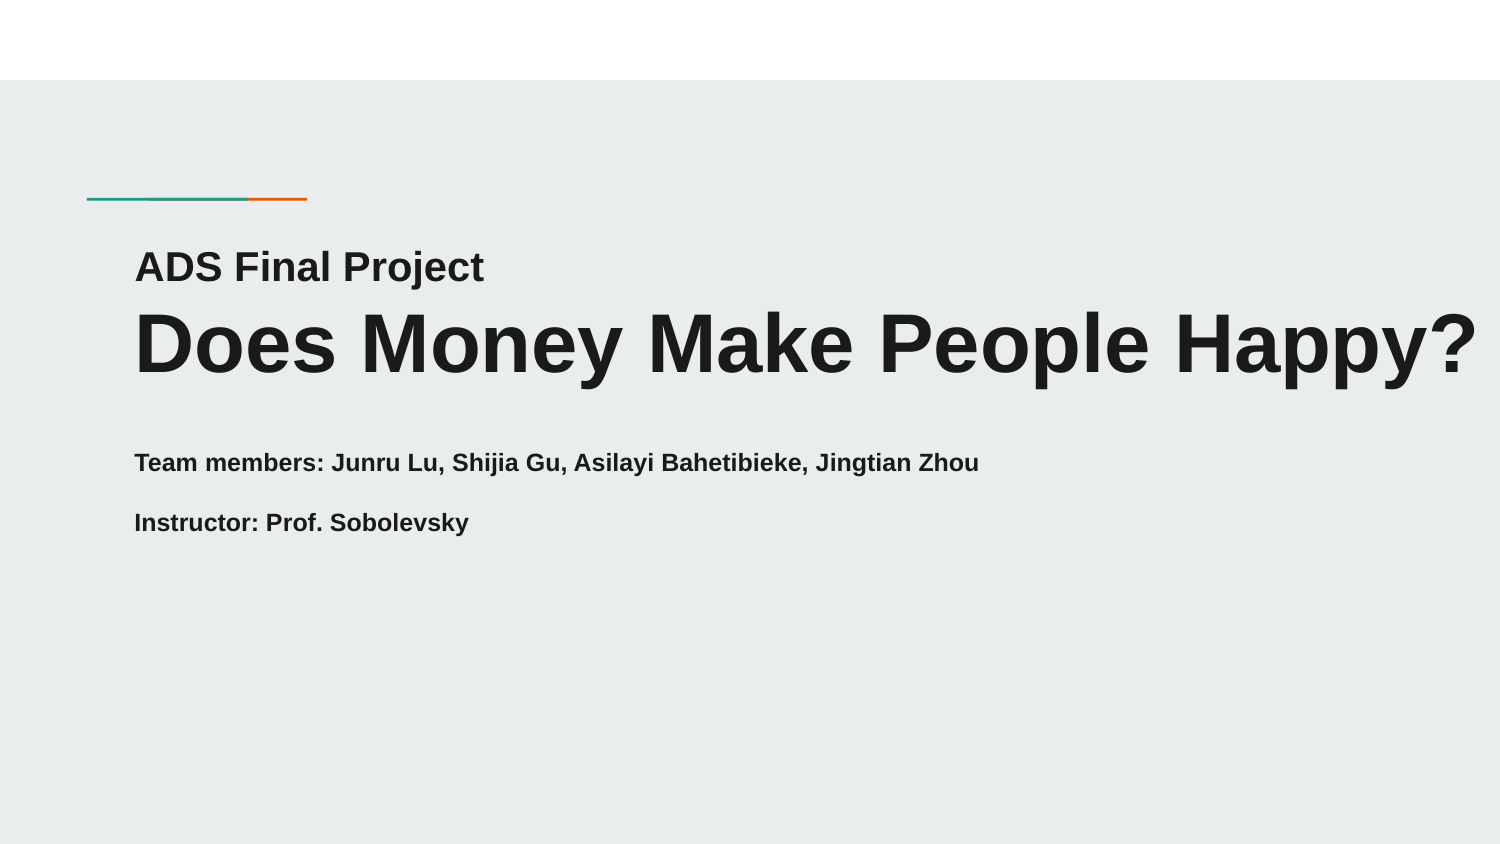

# ADS Final Project
Does Money Make People Happy?
Team members: Junru Lu, Shijia Gu, Asilayi Bahetibieke, Jingtian Zhou
Instructor: Prof. Sobolevsky